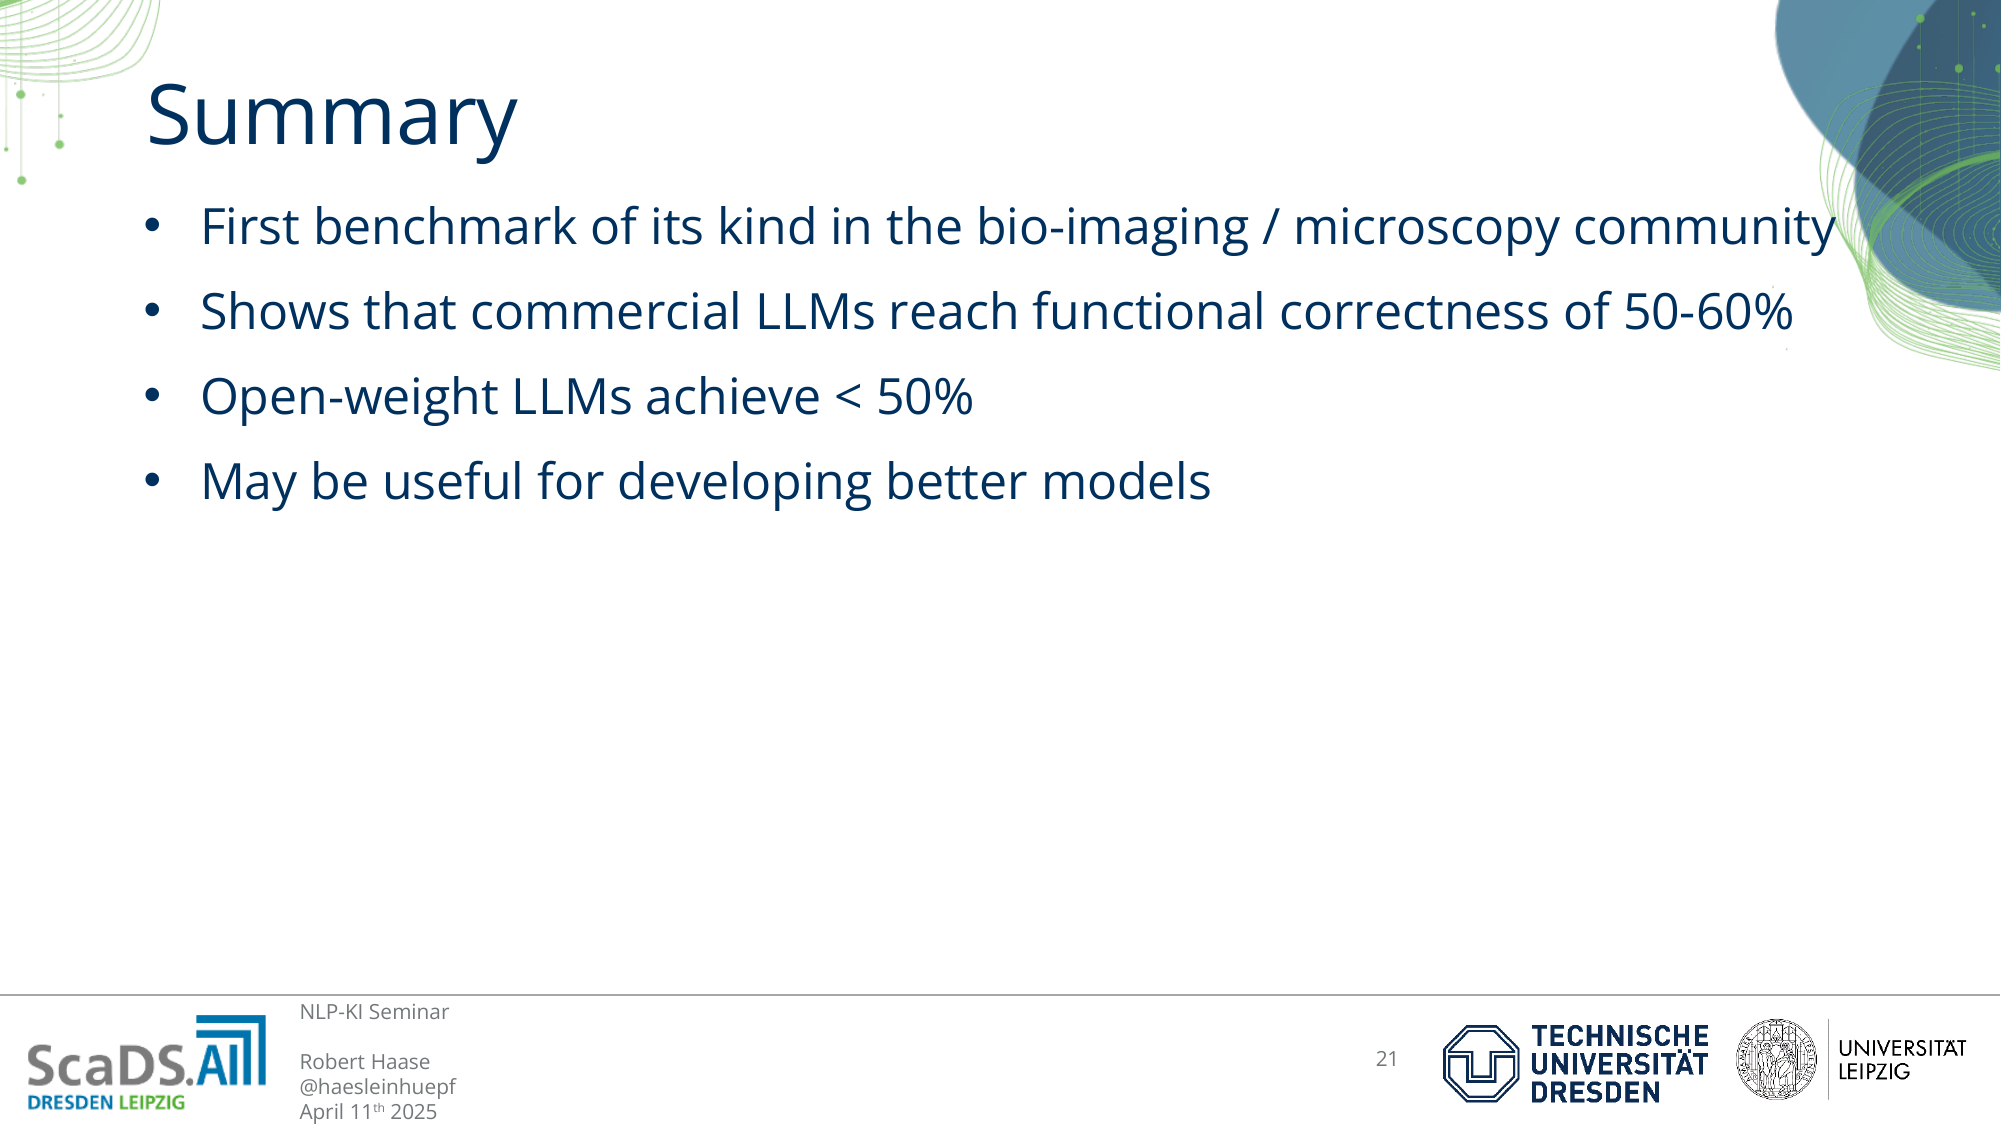

# Summary
First benchmark of its kind in the bio-imaging / microscopy community
Shows that commercial LLMs reach functional correctness of 50-60%
Open-weight LLMs achieve < 50%
May be useful for developing better models